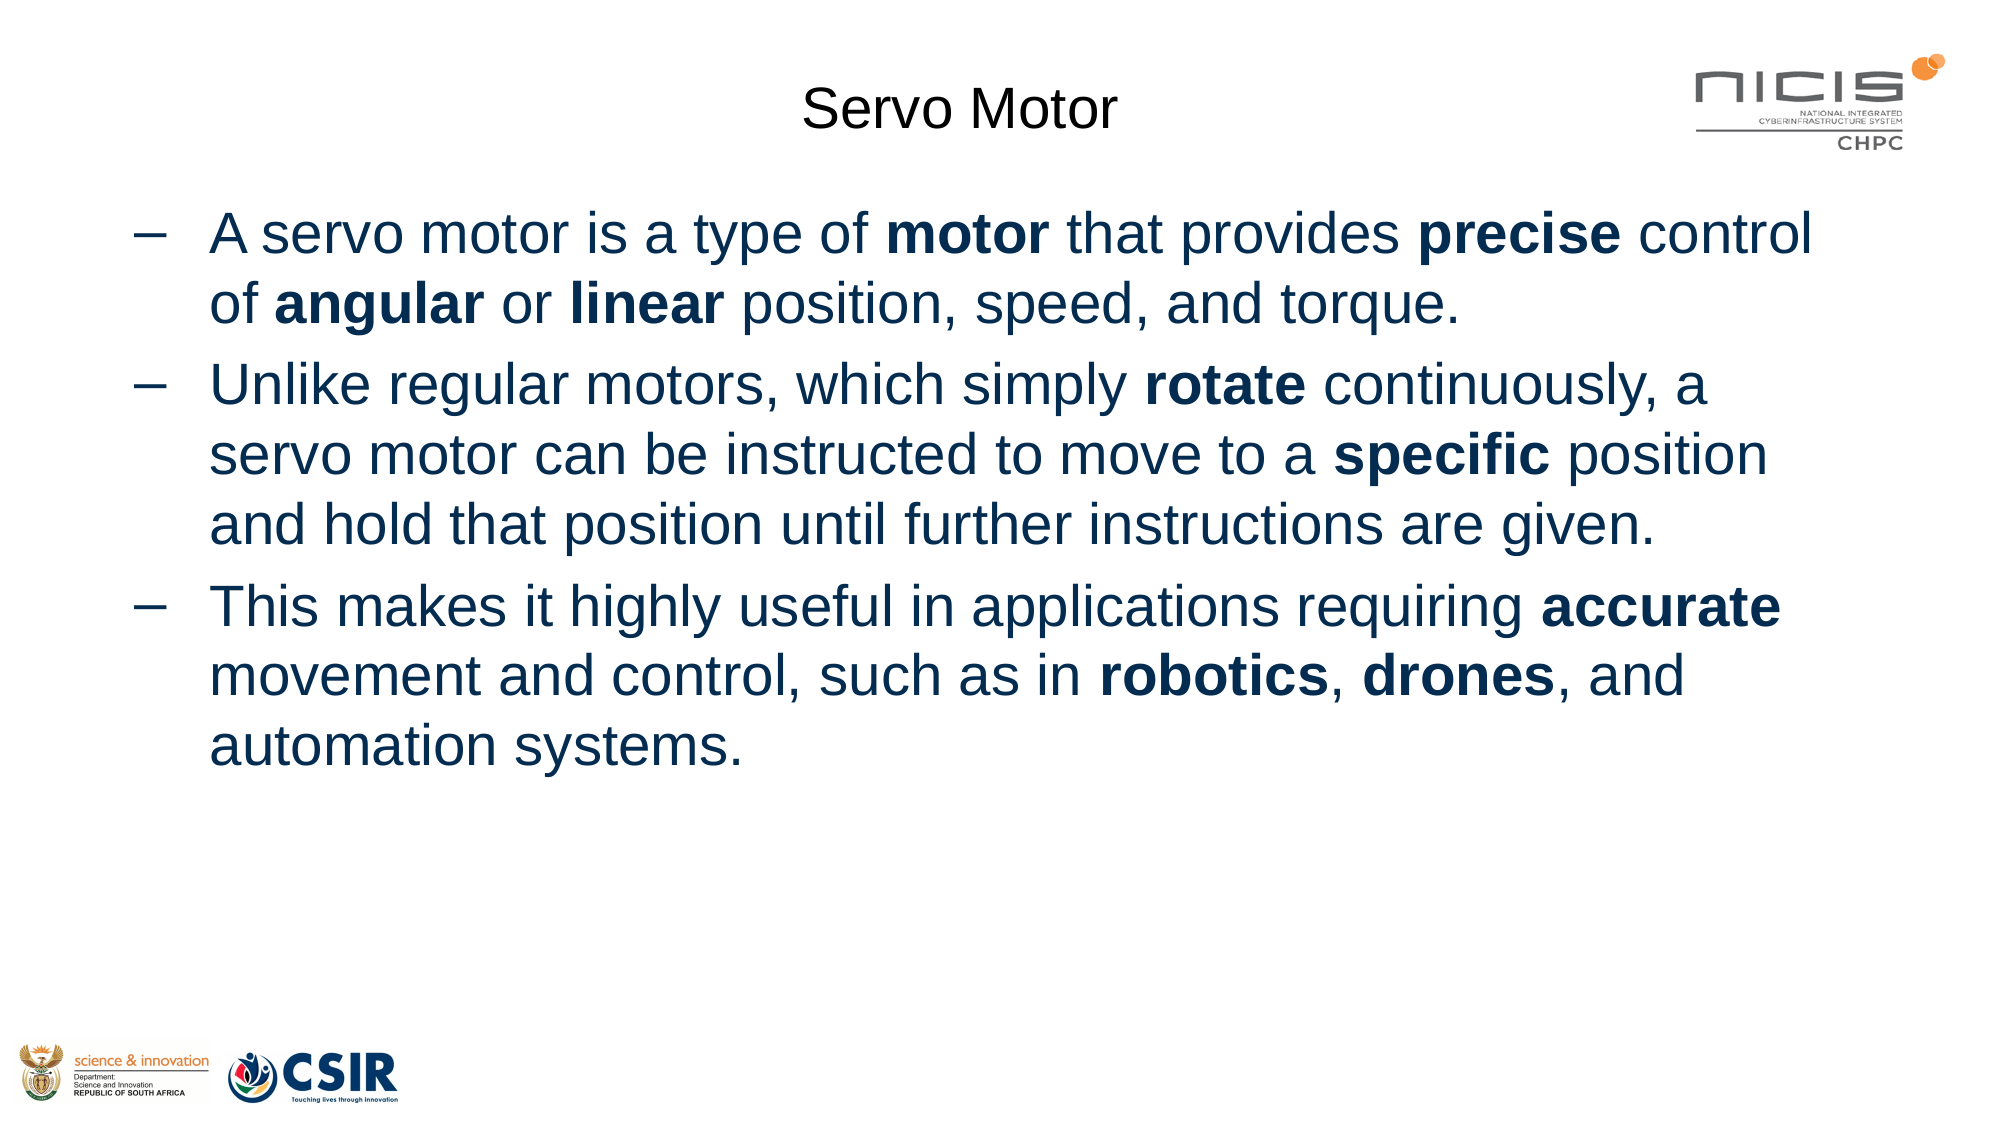

Servo Motor
A servo motor is a type of motor that provides precise control of angular or linear position, speed, and torque.
Unlike regular motors, which simply rotate continuously, a servo motor can be instructed to move to a specific position and hold that position until further instructions are given.
This makes it highly useful in applications requiring accurate movement and control, such as in robotics, drones, and automation systems.